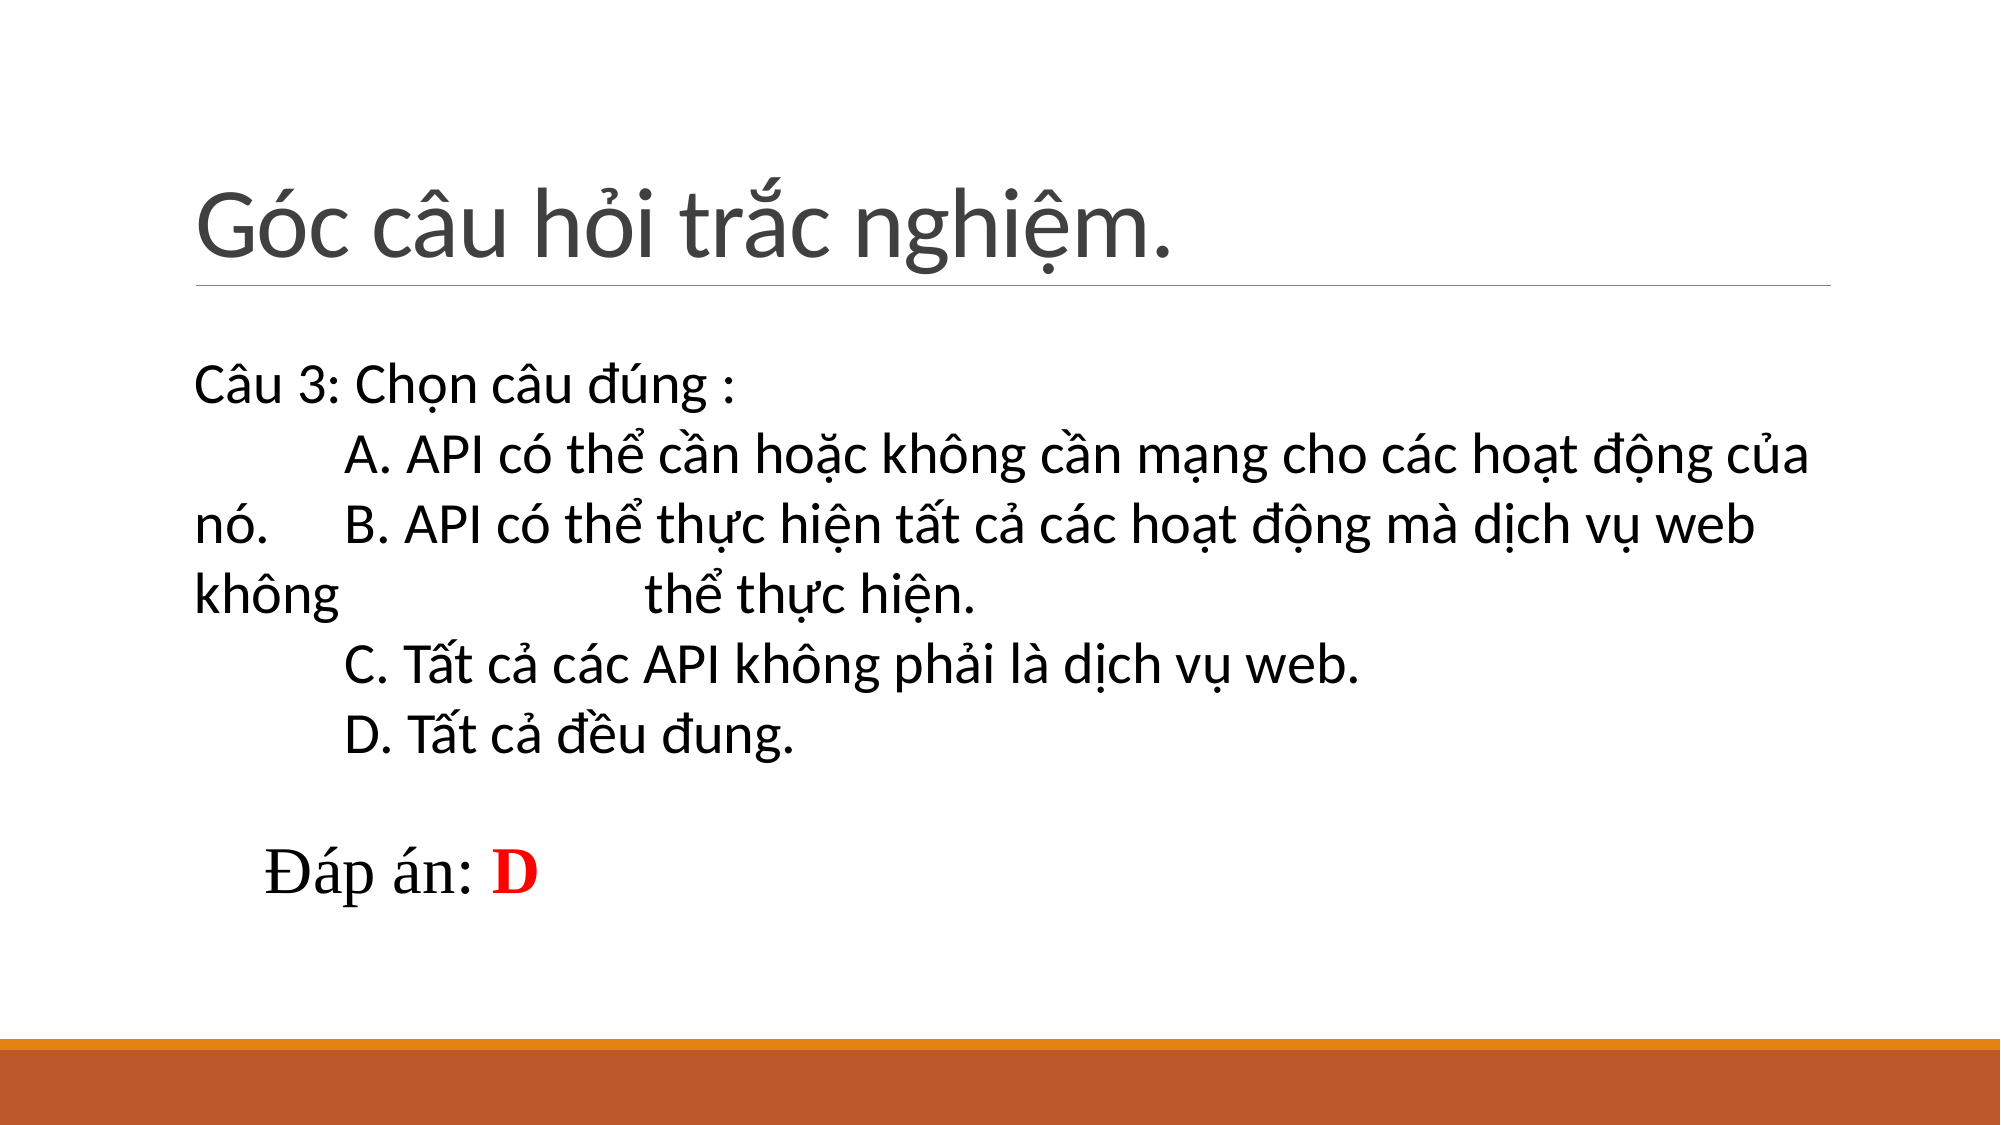

# Góc câu hỏi trắc nghiệm.
Câu 3: Chọn câu đúng :
	A. API có thể cần hoặc không cần mạng cho các hoạt động của nó.	B. API có thể thực hiện tất cả các hoạt động mà dịch vụ web không 		thể thực hiện.
	C. Tất cả các API không phải là dịch vụ web.
	D. Tất cả đều đung.
Đáp án: D